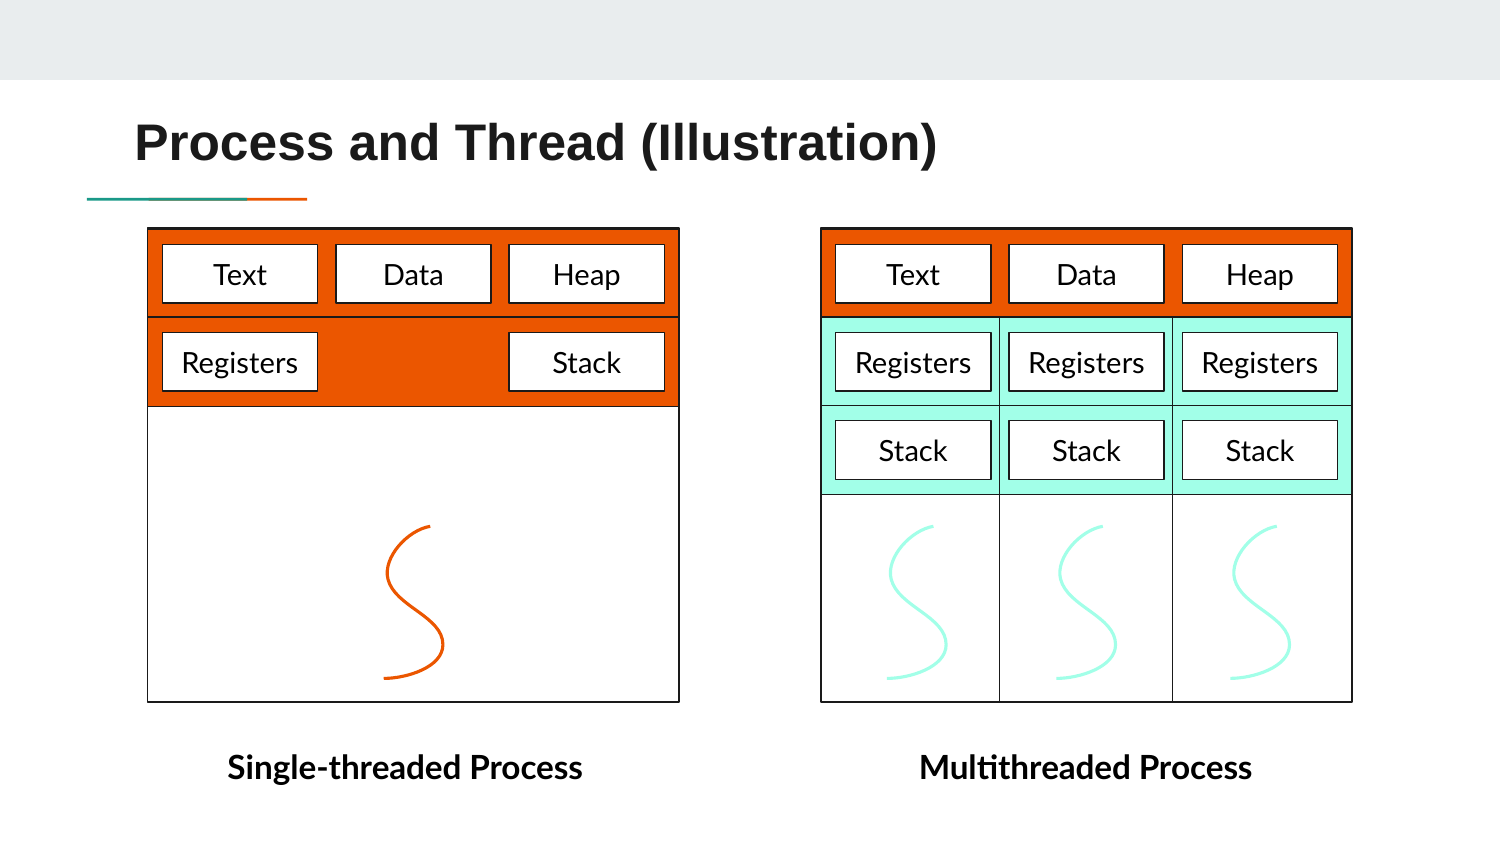

# Process and Thread (Illustration)

Text
Data
Heap
Text
Data
Heap

Registers
Stack
Registers
Registers
Registers

Stack
Stack
Stack

Single-threaded Process
Multithreaded Process